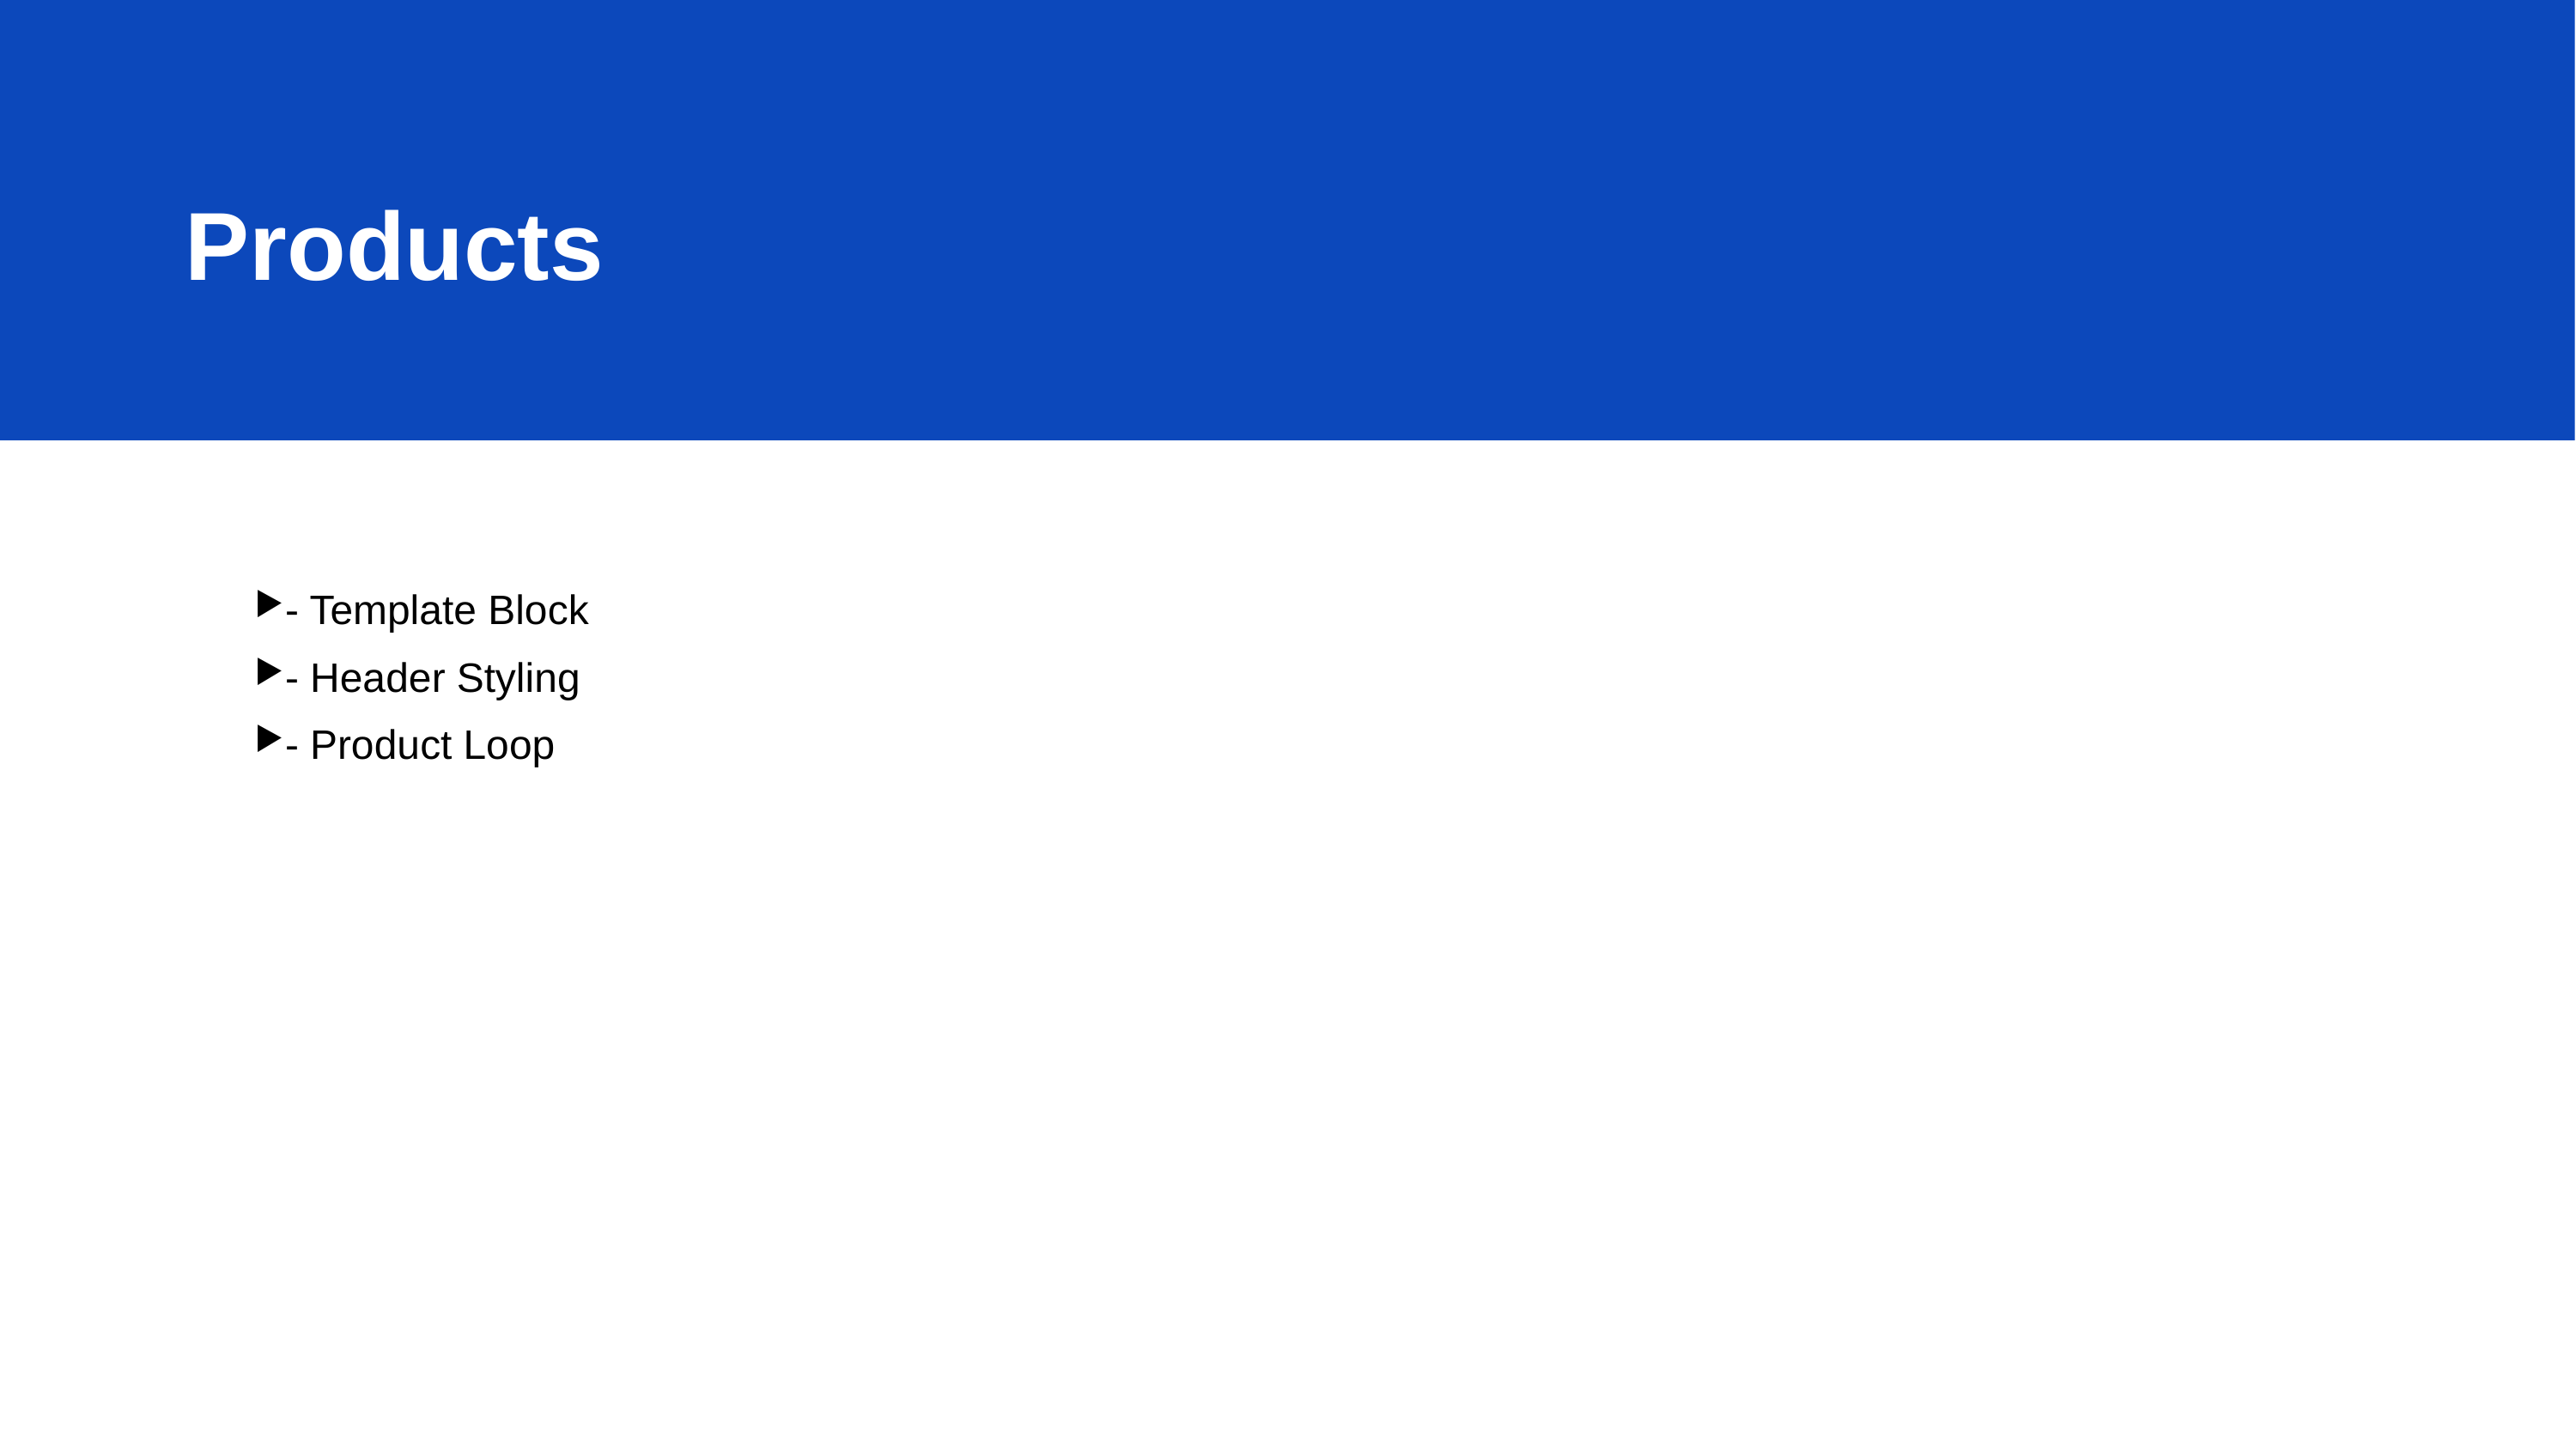

# Products

- Template Block
- Header Styling
- Product Loop